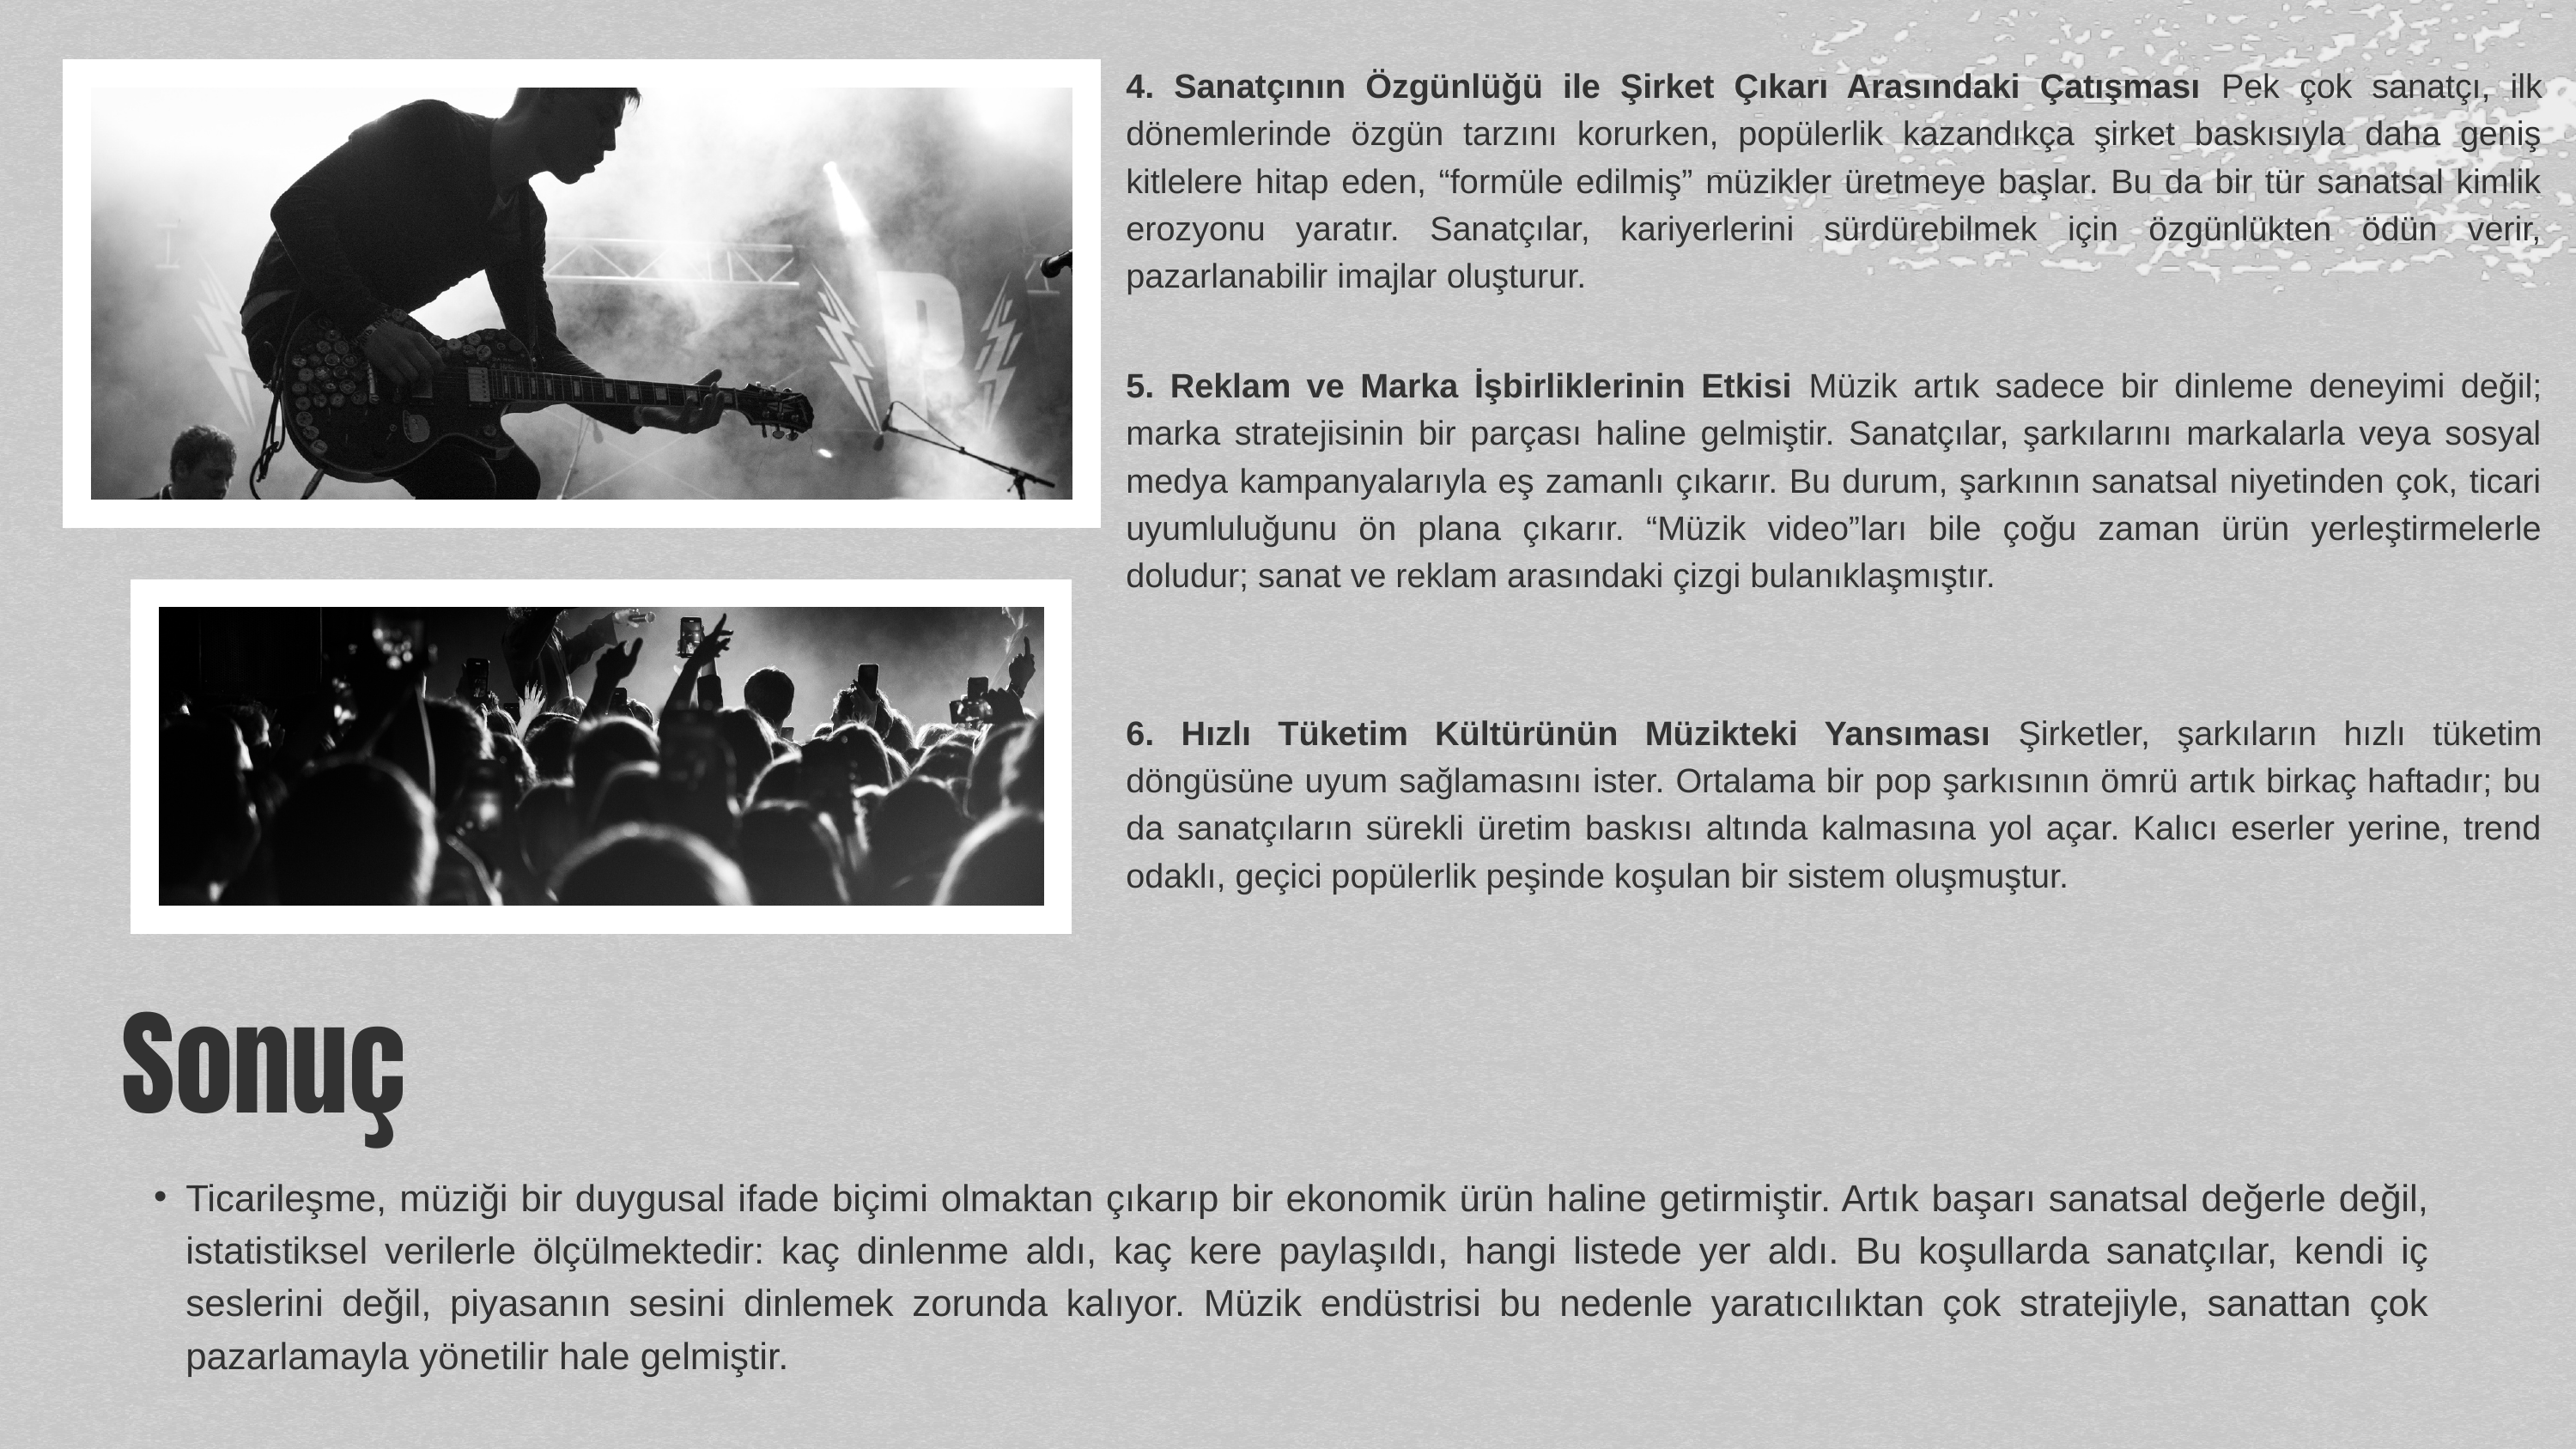

4. Sanatçının Özgünlüğü ile Şirket Çıkarı Arasındaki Çatışması Pek çok sanatçı, ilk dönemlerinde özgün tarzını korurken, popülerlik kazandıkça şirket baskısıyla daha geniş kitlelere hitap eden, “formüle edilmiş” müzikler üretmeye başlar. Bu da bir tür sanatsal kimlik erozyonu yaratır. Sanatçılar, kariyerlerini sürdürebilmek için özgünlükten ödün verir, pazarlanabilir imajlar oluşturur.

5. Reklam ve Marka İşbirliklerinin Etkisi Müzik artık sadece bir dinleme deneyimi değil; marka stratejisinin bir parçası haline gelmiştir. Sanatçılar, şarkılarını markalarla veya sosyal medya kampanyalarıyla eş zamanlı çıkarır. Bu durum, şarkının sanatsal niyetinden çok, ticari uyumluluğunu ön plana çıkarır. “Müzik video”ları bile çoğu zaman ürün yerleştirmelerle doludur; sanat ve reklam arasındaki çizgi bulanıklaşmıştır.

6. Hızlı Tüketim Kültürünün Müzikteki Yansıması Şirketler, şarkıların hızlı tüketim döngüsüne uyum sağlamasını ister. Ortalama bir pop şarkısının ömrü artık birkaç haftadır; bu da sanatçıların sürekli üretim baskısı altında kalmasına yol açar. Kalıcı eserler yerine, trend odaklı, geçici popülerlik peşinde koşulan bir sistem oluşmuştur.
Sonuç
Ticarileşme, müziği bir duygusal ifade biçimi olmaktan çıkarıp bir ekonomik ürün haline getirmiştir. Artık başarı sanatsal değerle değil, istatistiksel verilerle ölçülmektedir: kaç dinlenme aldı, kaç kere paylaşıldı, hangi listede yer aldı. Bu koşullarda sanatçılar, kendi iç seslerini değil, piyasanın sesini dinlemek zorunda kalıyor. Müzik endüstrisi bu nedenle yaratıcılıktan çok stratejiyle, sanattan çok pazarlamayla yönetilir hale gelmiştir.